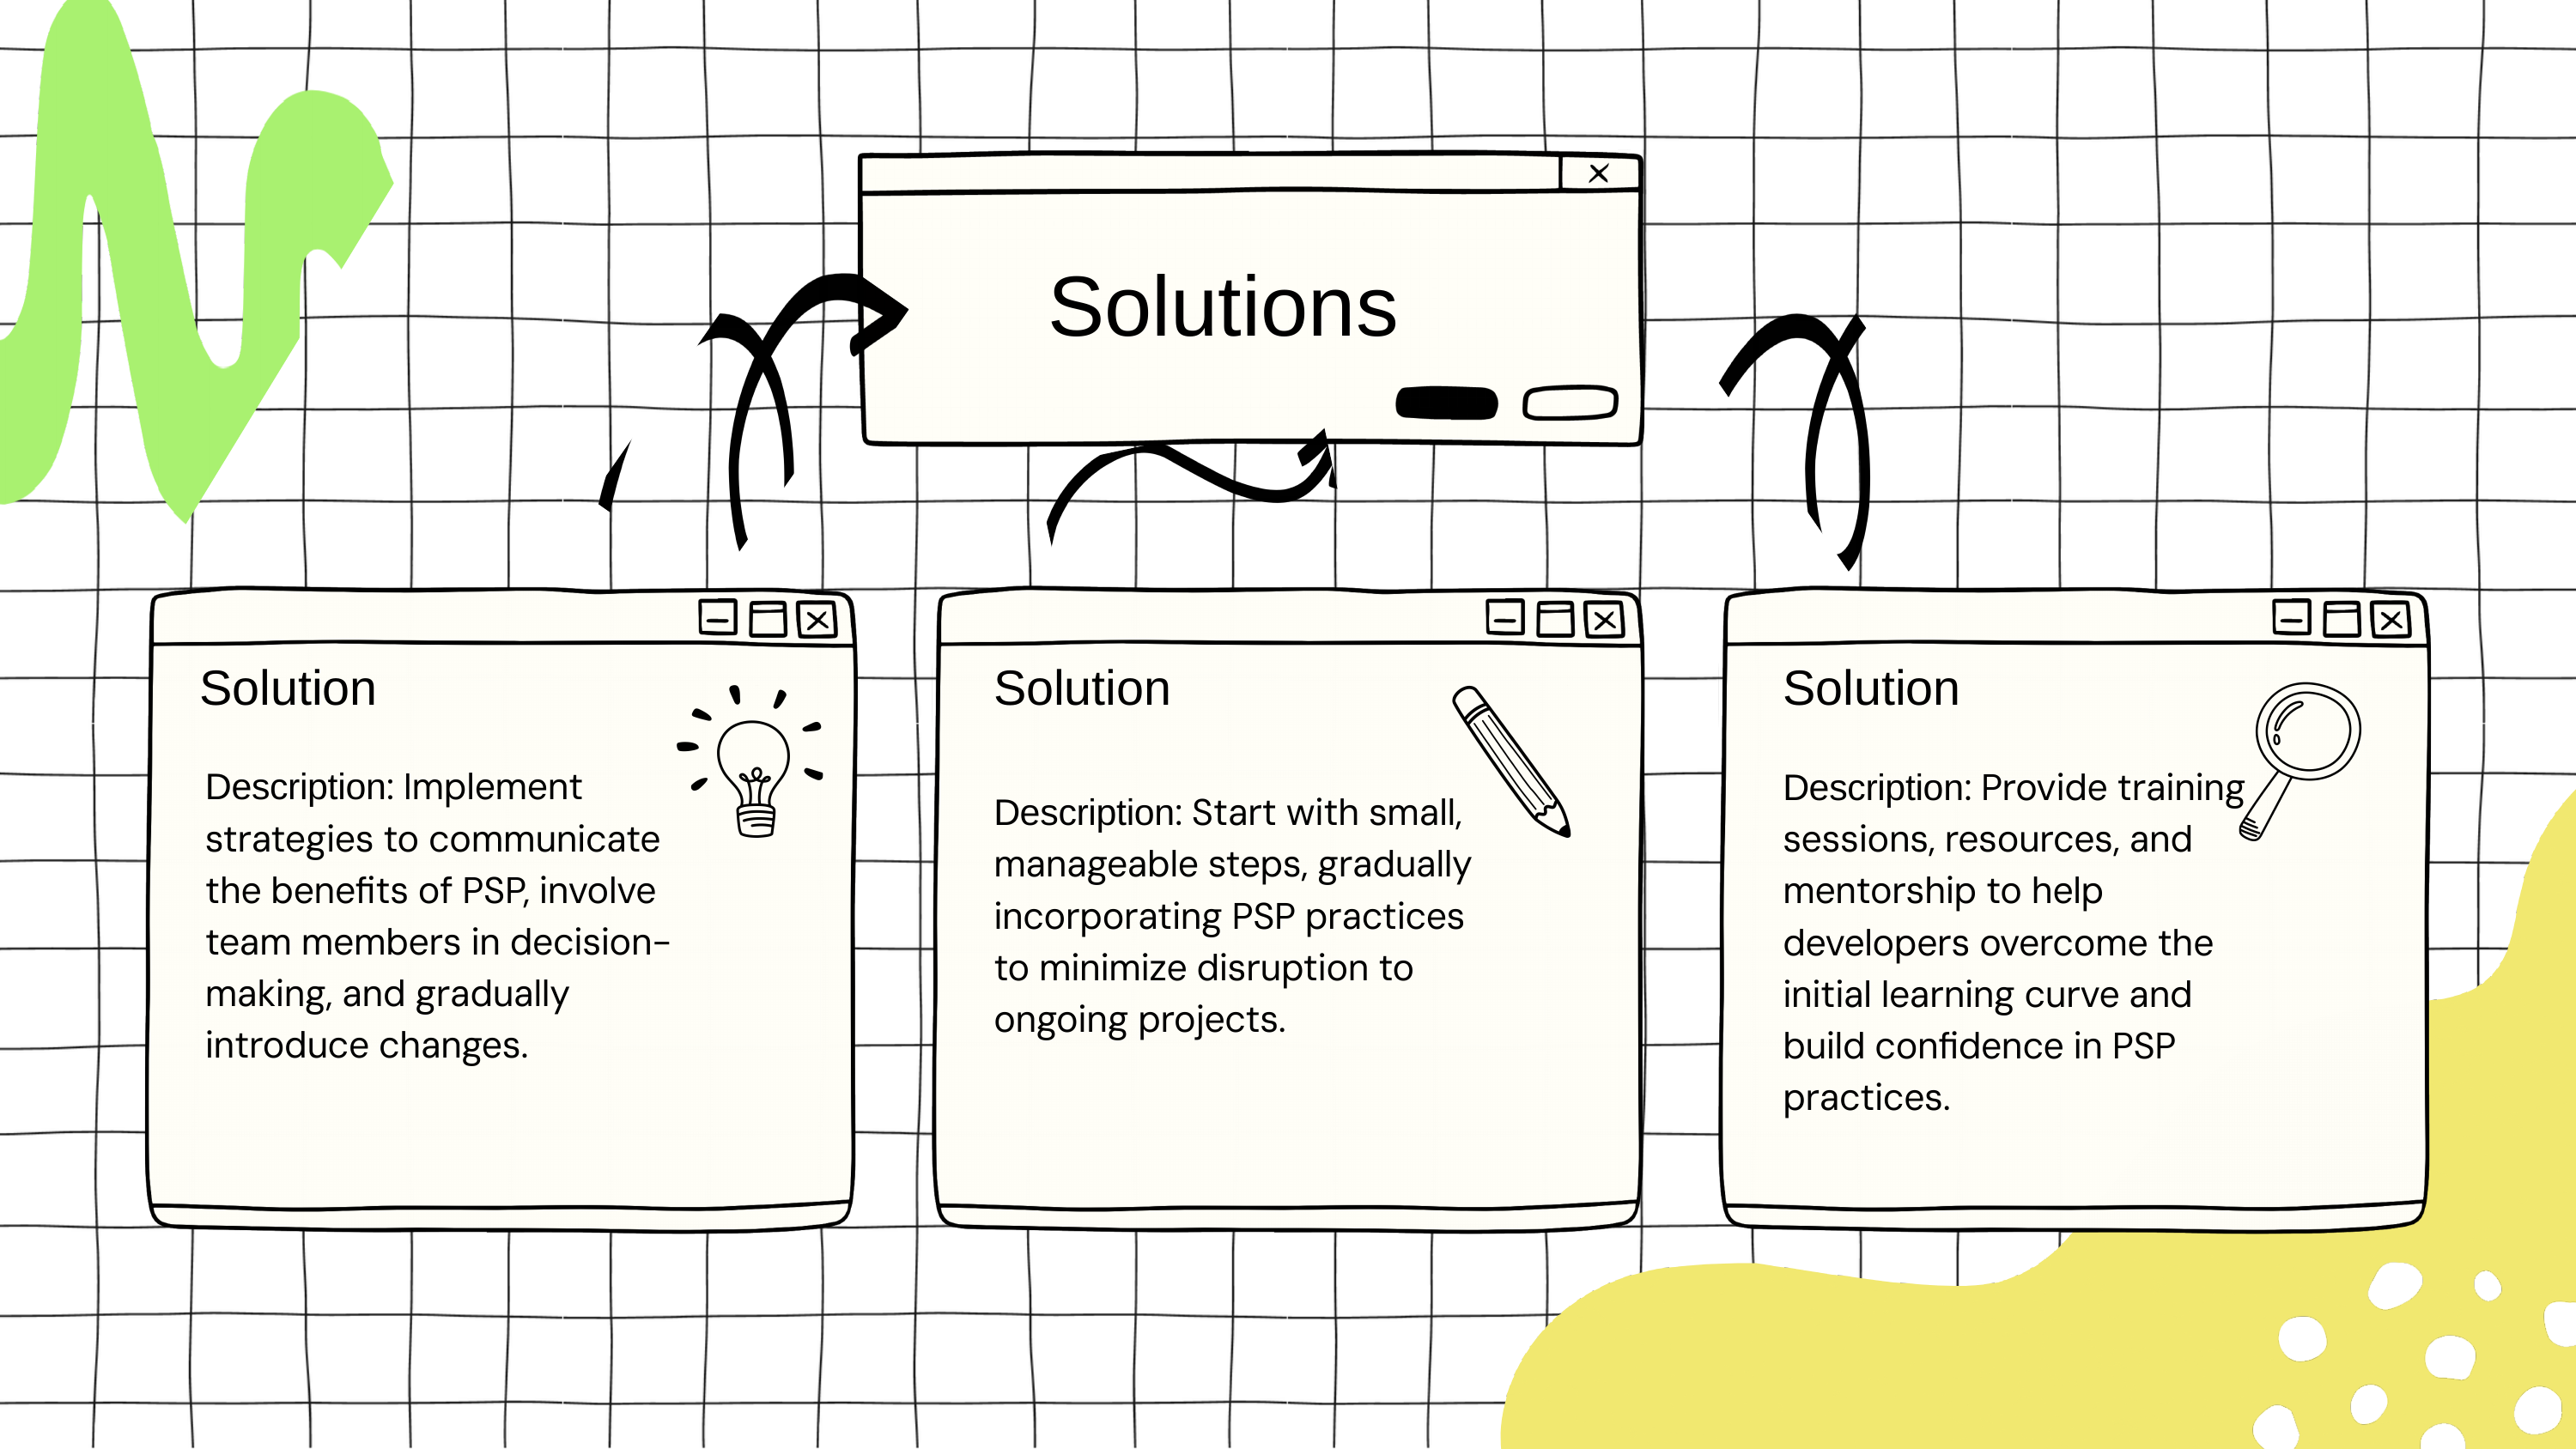

Solutions

Solution
Solution
Solution

Description: Implement strategies to communicate the benefits of PSP, involve team members in decision-making, and gradually introduce changes.
Description: Provide training sessions, resources, and mentorship to help developers overcome the initial learning curve and build confidence in PSP practices.
Description: Start with small, manageable steps, gradually incorporating PSP practices to minimize disruption to ongoing projects.